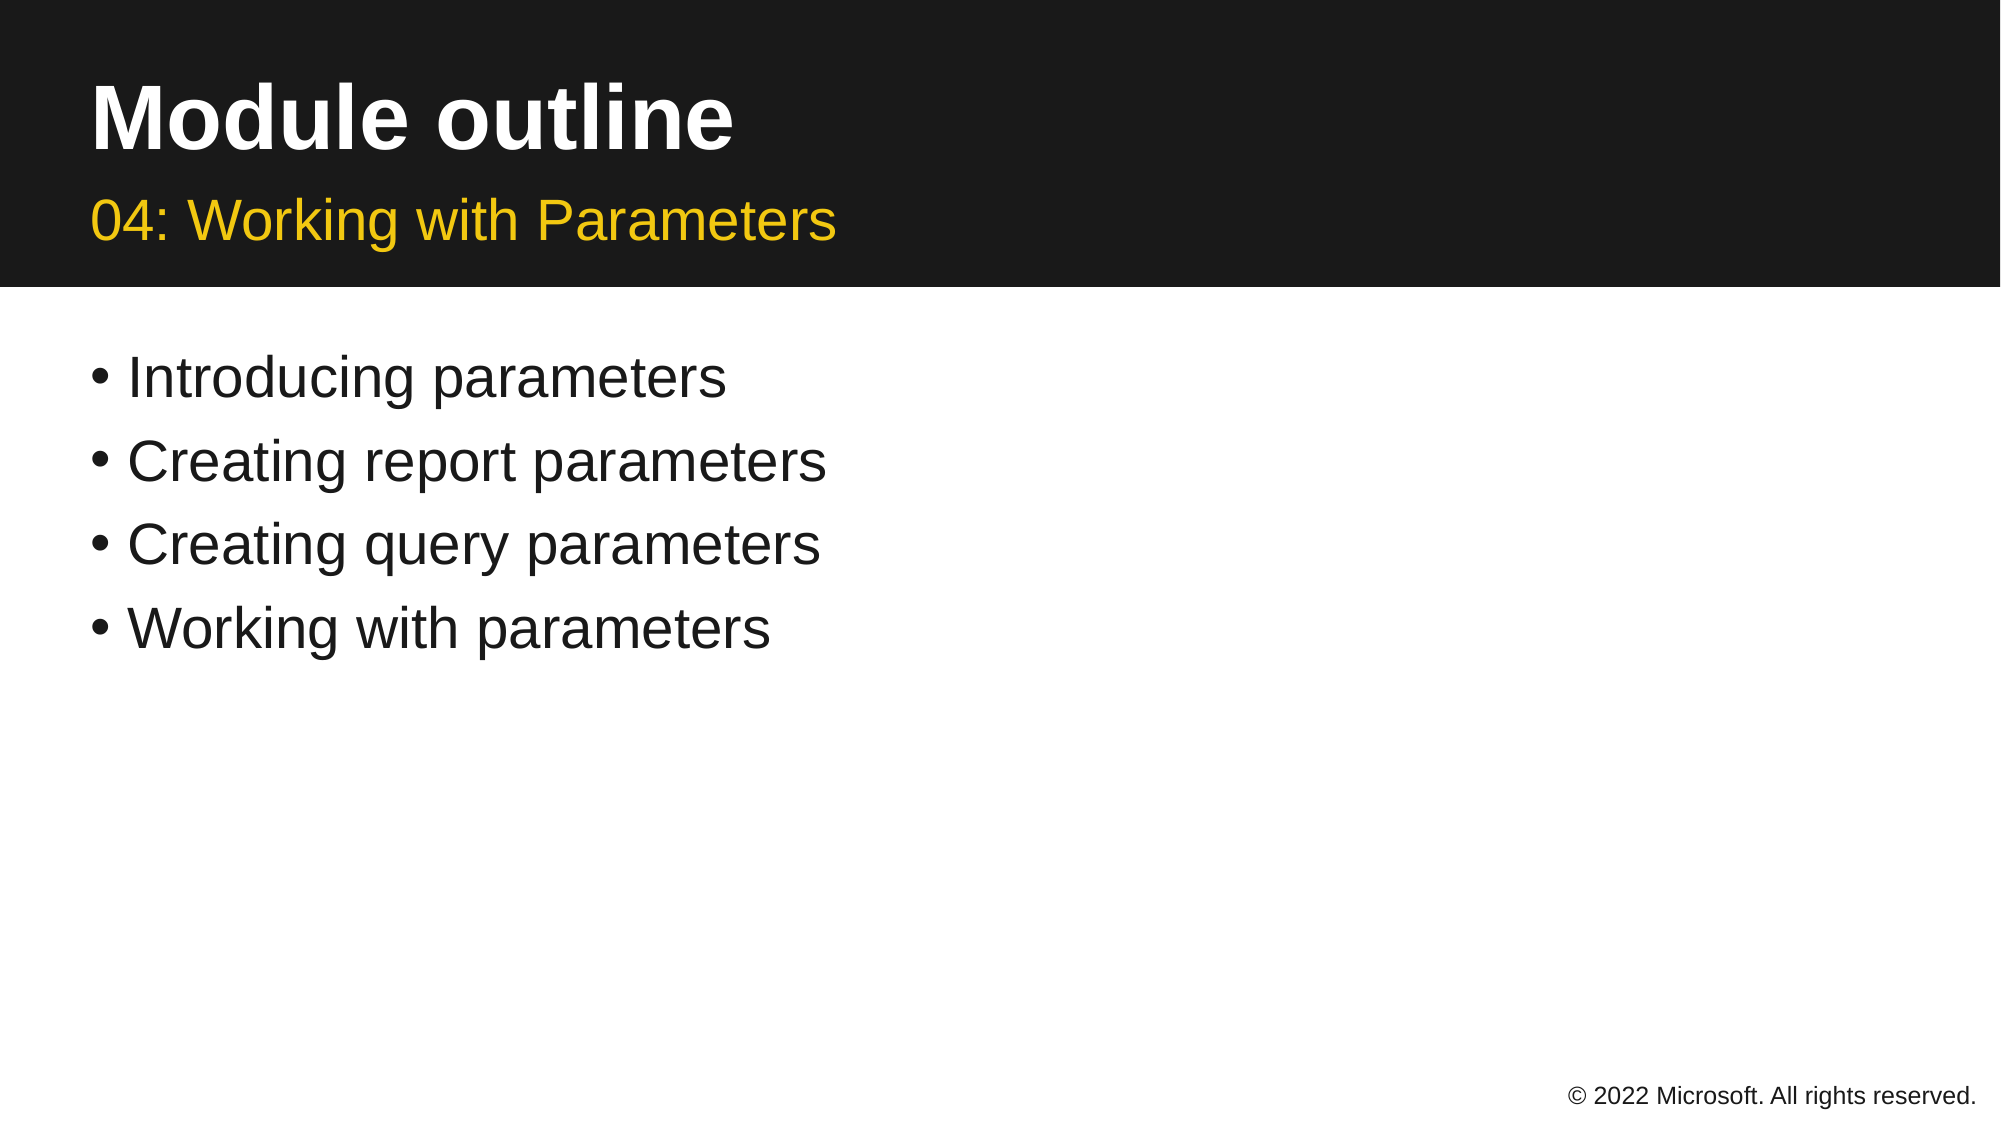

# Module outline
04: Working with Parameters
Introducing parameters
Creating report parameters
Creating query parameters
Working with parameters

© 2022 Microsoft. All rights reserved.